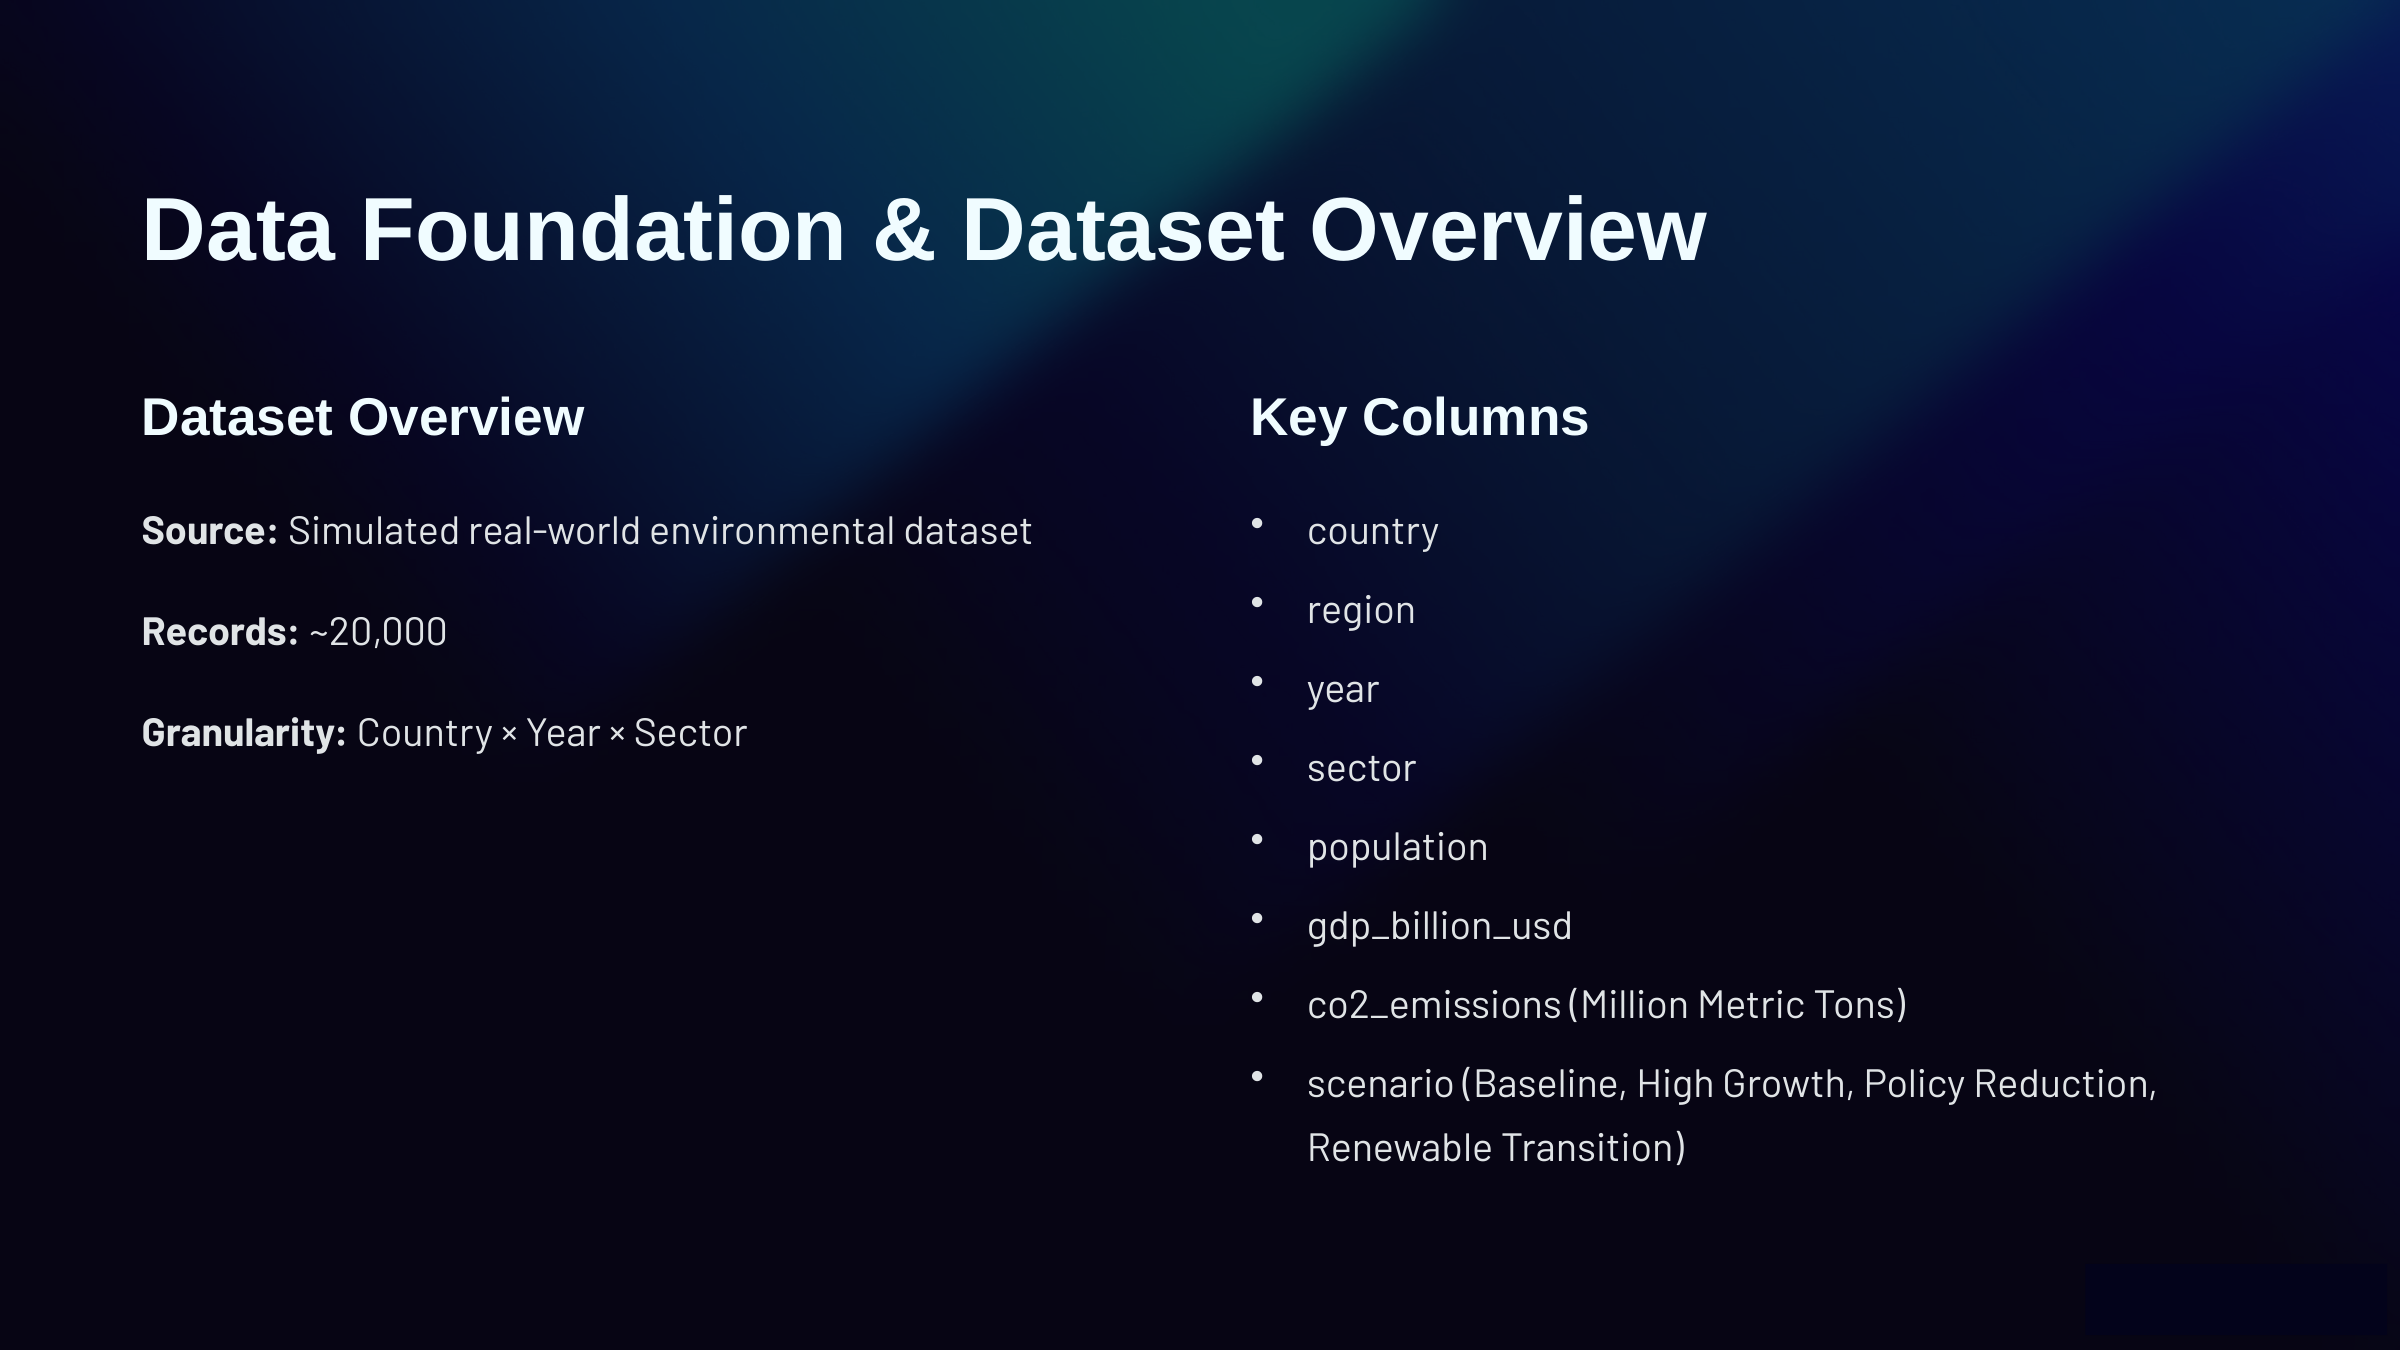

Data Foundation & Dataset Overview
Dataset Overview
Key Columns
Source: Simulated real-world environmental dataset
country
region
Records: ~20,000
year
Granularity: Country × Year × Sector
sector
population
gdp_billion_usd
co2_emissions (Million Metric Tons)
scenario (Baseline, High Growth, Policy Reduction, Renewable Transition)